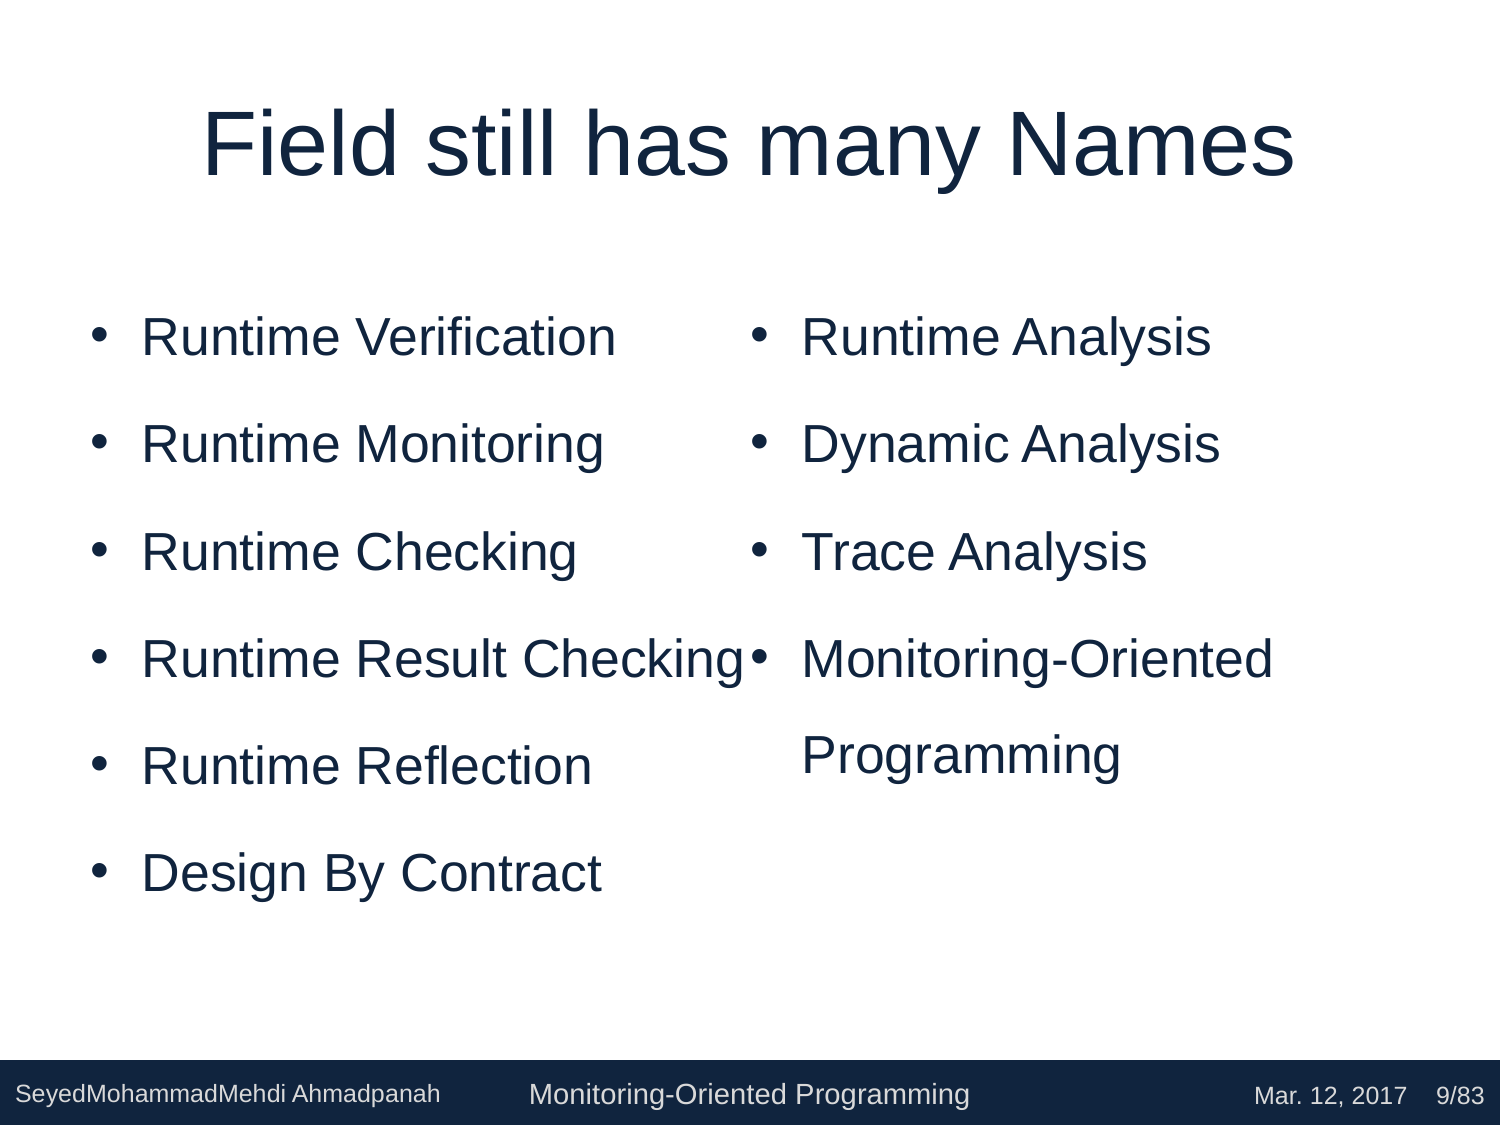

# Field still has many Names
Runtime Verification
Runtime Monitoring
Runtime Checking
Runtime Result Checking
Runtime Reflection
Design By Contract
Runtime Analysis
Dynamic Analysis
Trace Analysis
Monitoring-Oriented Programming